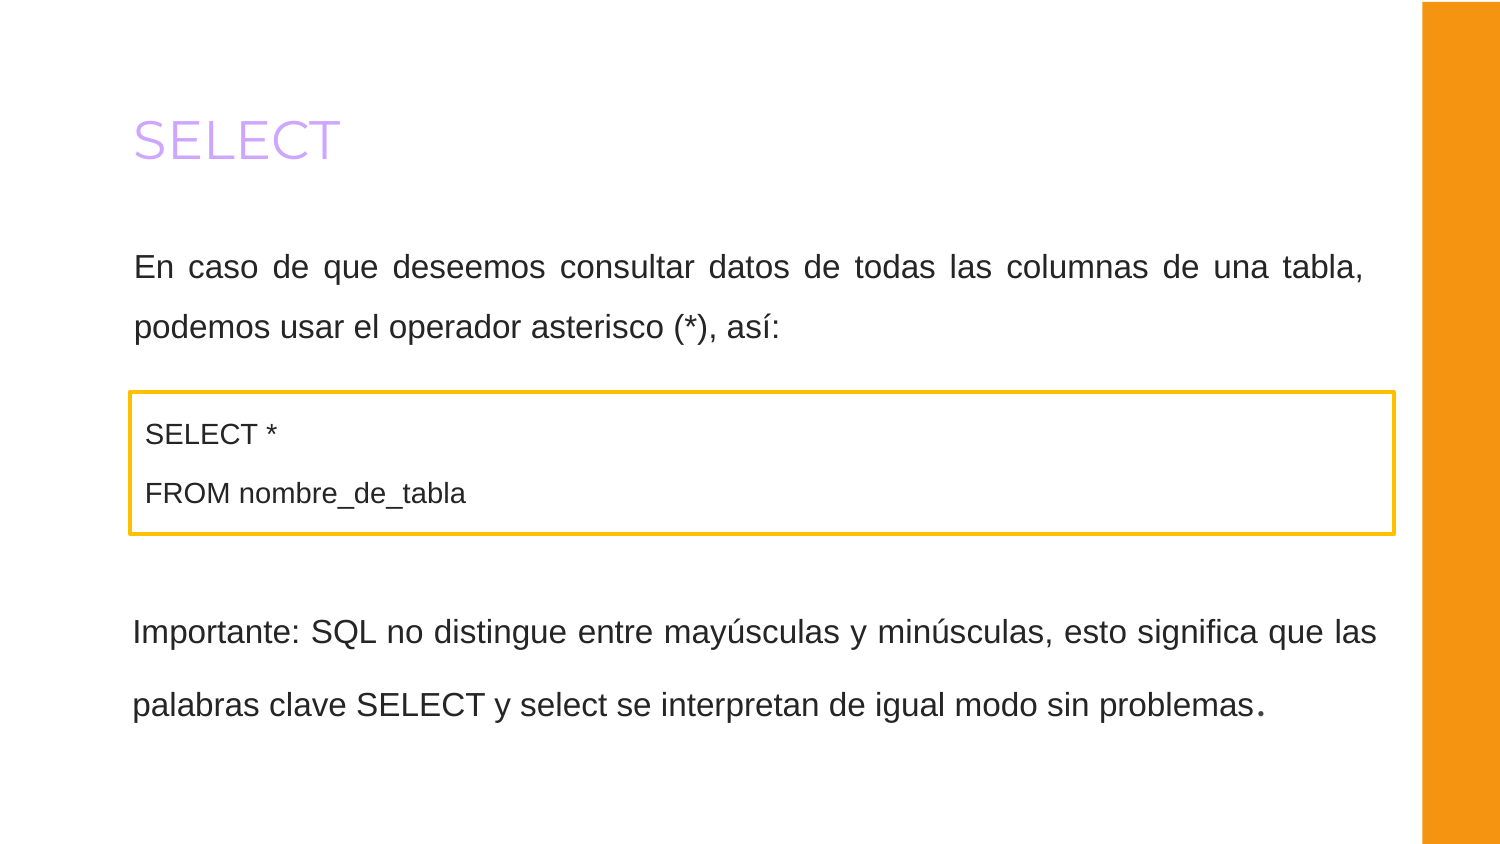

# SELECT
En caso de que deseemos consultar datos de todas las columnas de una tabla, podemos usar el operador asterisco (*), así:

SELECT *
FROM nombre_de_tabla

Importante: SQL no distingue entre mayúsculas y minúsculas, esto significa que las palabras clave SELECT y select se interpretan de igual modo sin problemas.